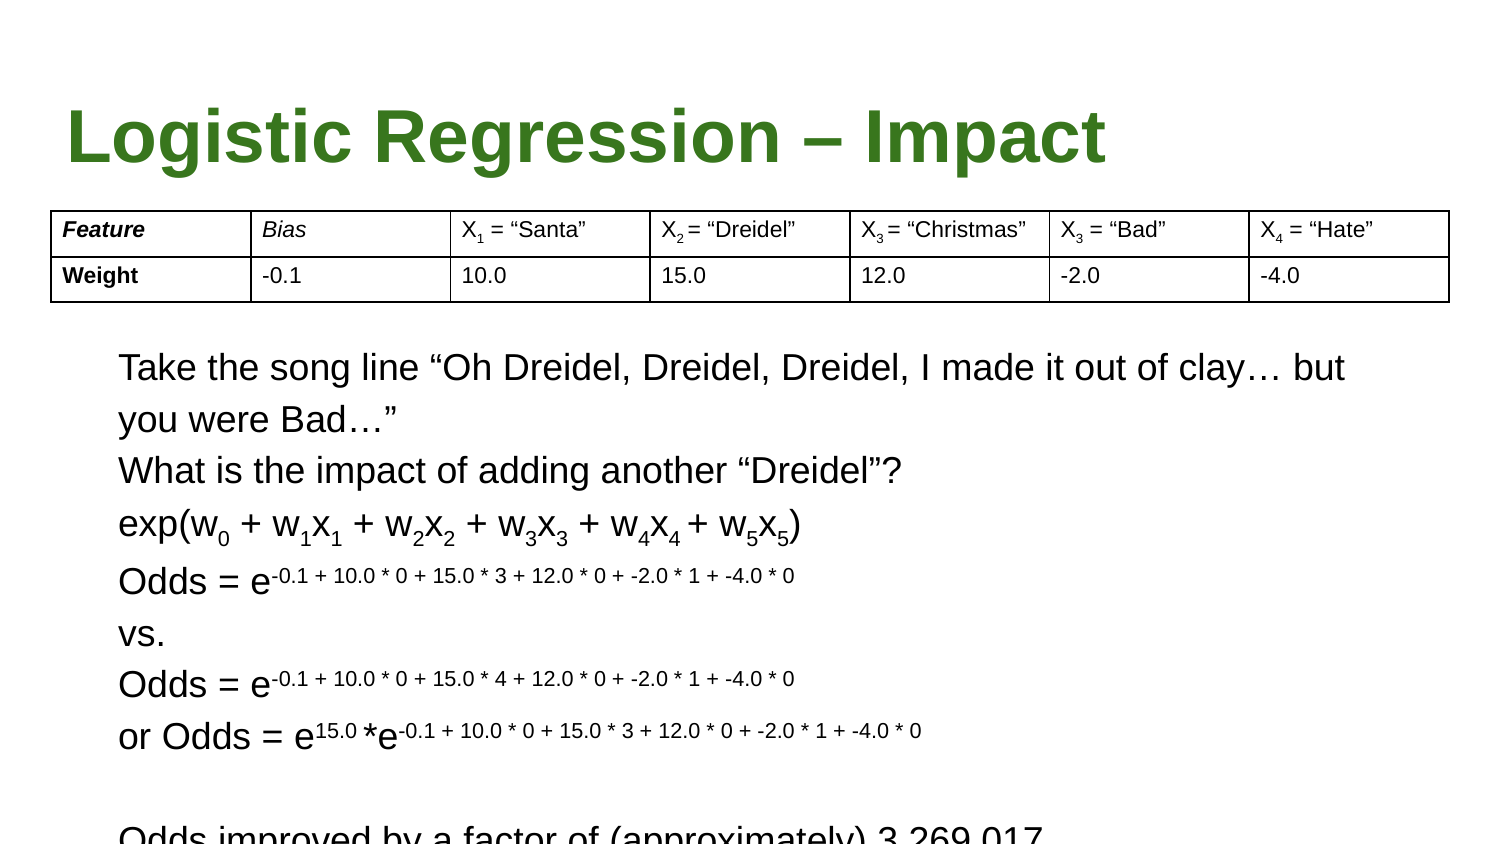

# Logistic Regression – Impact
| Feature | Bias | X1 = “Santa” | X2 = “Dreidel” | X3 = “Christmas” | X3 = “Bad” | X4 = “Hate” |
| --- | --- | --- | --- | --- | --- | --- |
| Weight | -0.1 | 10.0 | 15.0 | 12.0 | -2.0 | -4.0 |

Take the song line “Oh Dreidel, Dreidel, Dreidel, I made it out of clay… but you were Bad…”
What is the impact of adding another “Dreidel”?
exp(w0 + w1x1 + w2x2 + w3x3 + w4x4 + w5x5)
Odds = e-0.1 + 10.0 * 0 + 15.0 * 3 + 12.0 * 0 + -2.0 * 1 + -4.0 * 0
vs.
Odds = e-0.1 + 10.0 * 0 + 15.0 * 4 + 12.0 * 0 + -2.0 * 1 + -4.0 * 0
or Odds = e15.0 *e-0.1 + 10.0 * 0 + 15.0 * 3 + 12.0 * 0 + -2.0 * 1 + -4.0 * 0

Odds improved by a factor of (approximately) 3,269,017